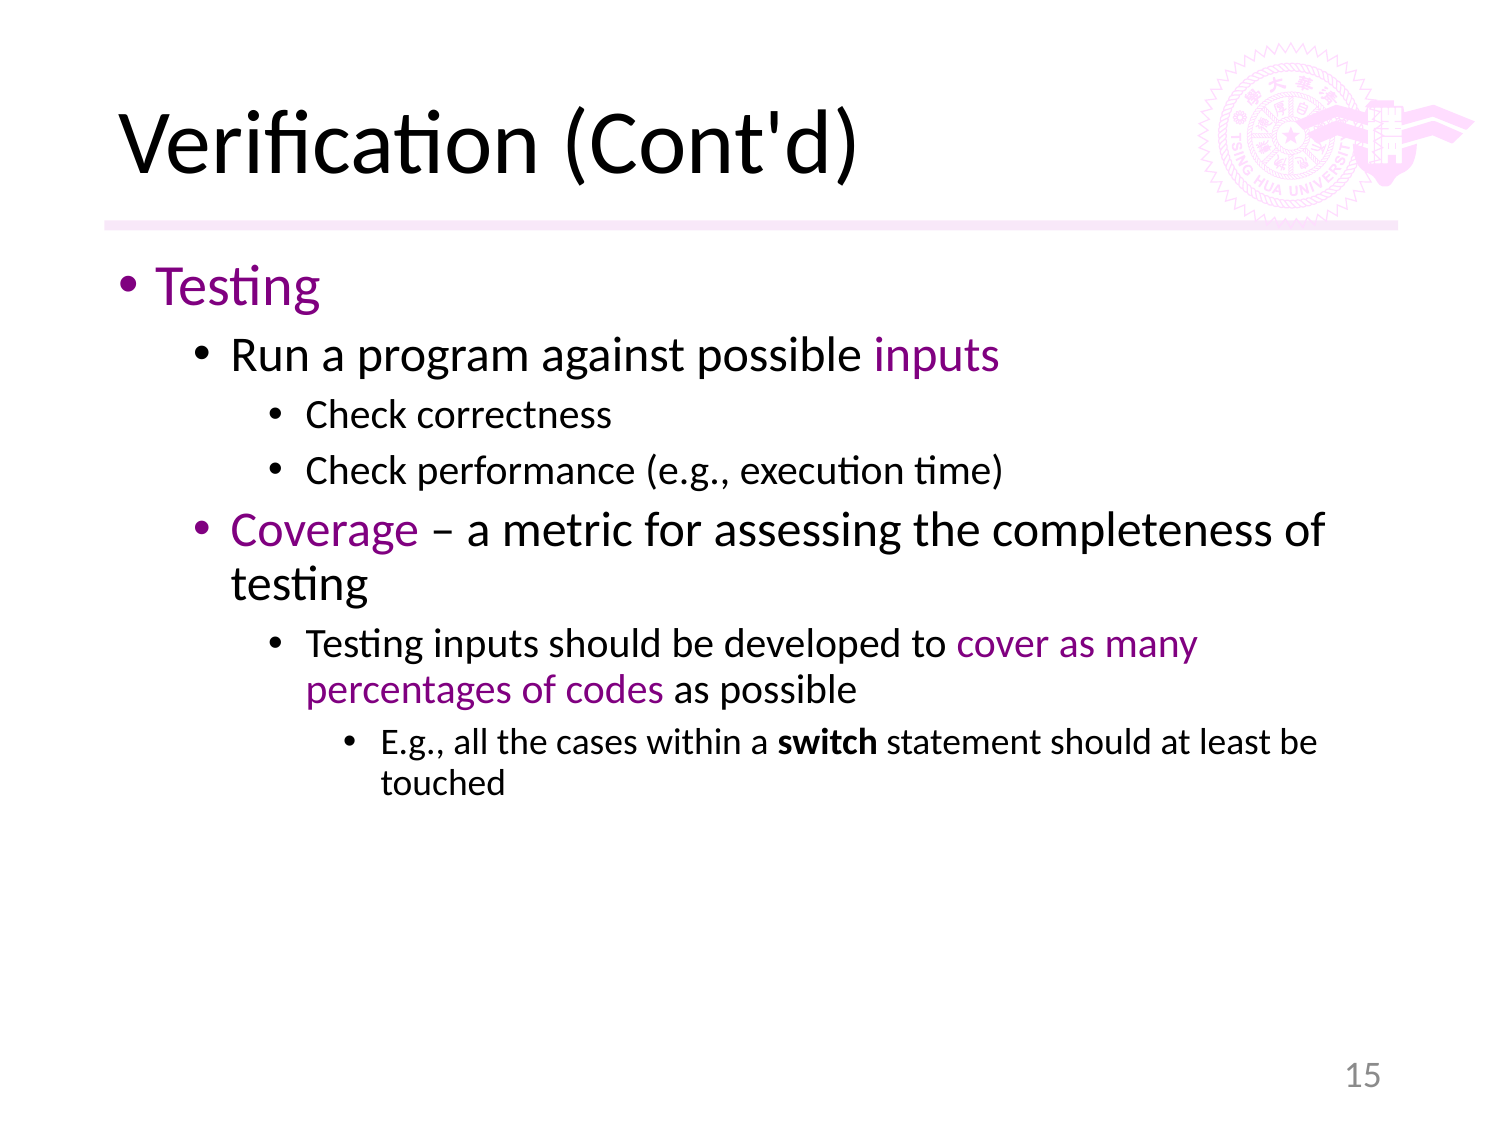

# Verification (Cont'd)
Testing
Run a program against possible inputs
Check correctness
Check performance (e.g., execution time)
Coverage – a metric for assessing the completeness of testing
Testing inputs should be developed to cover as many percentages of codes as possible
E.g., all the cases within a switch statement should at least be touched
15